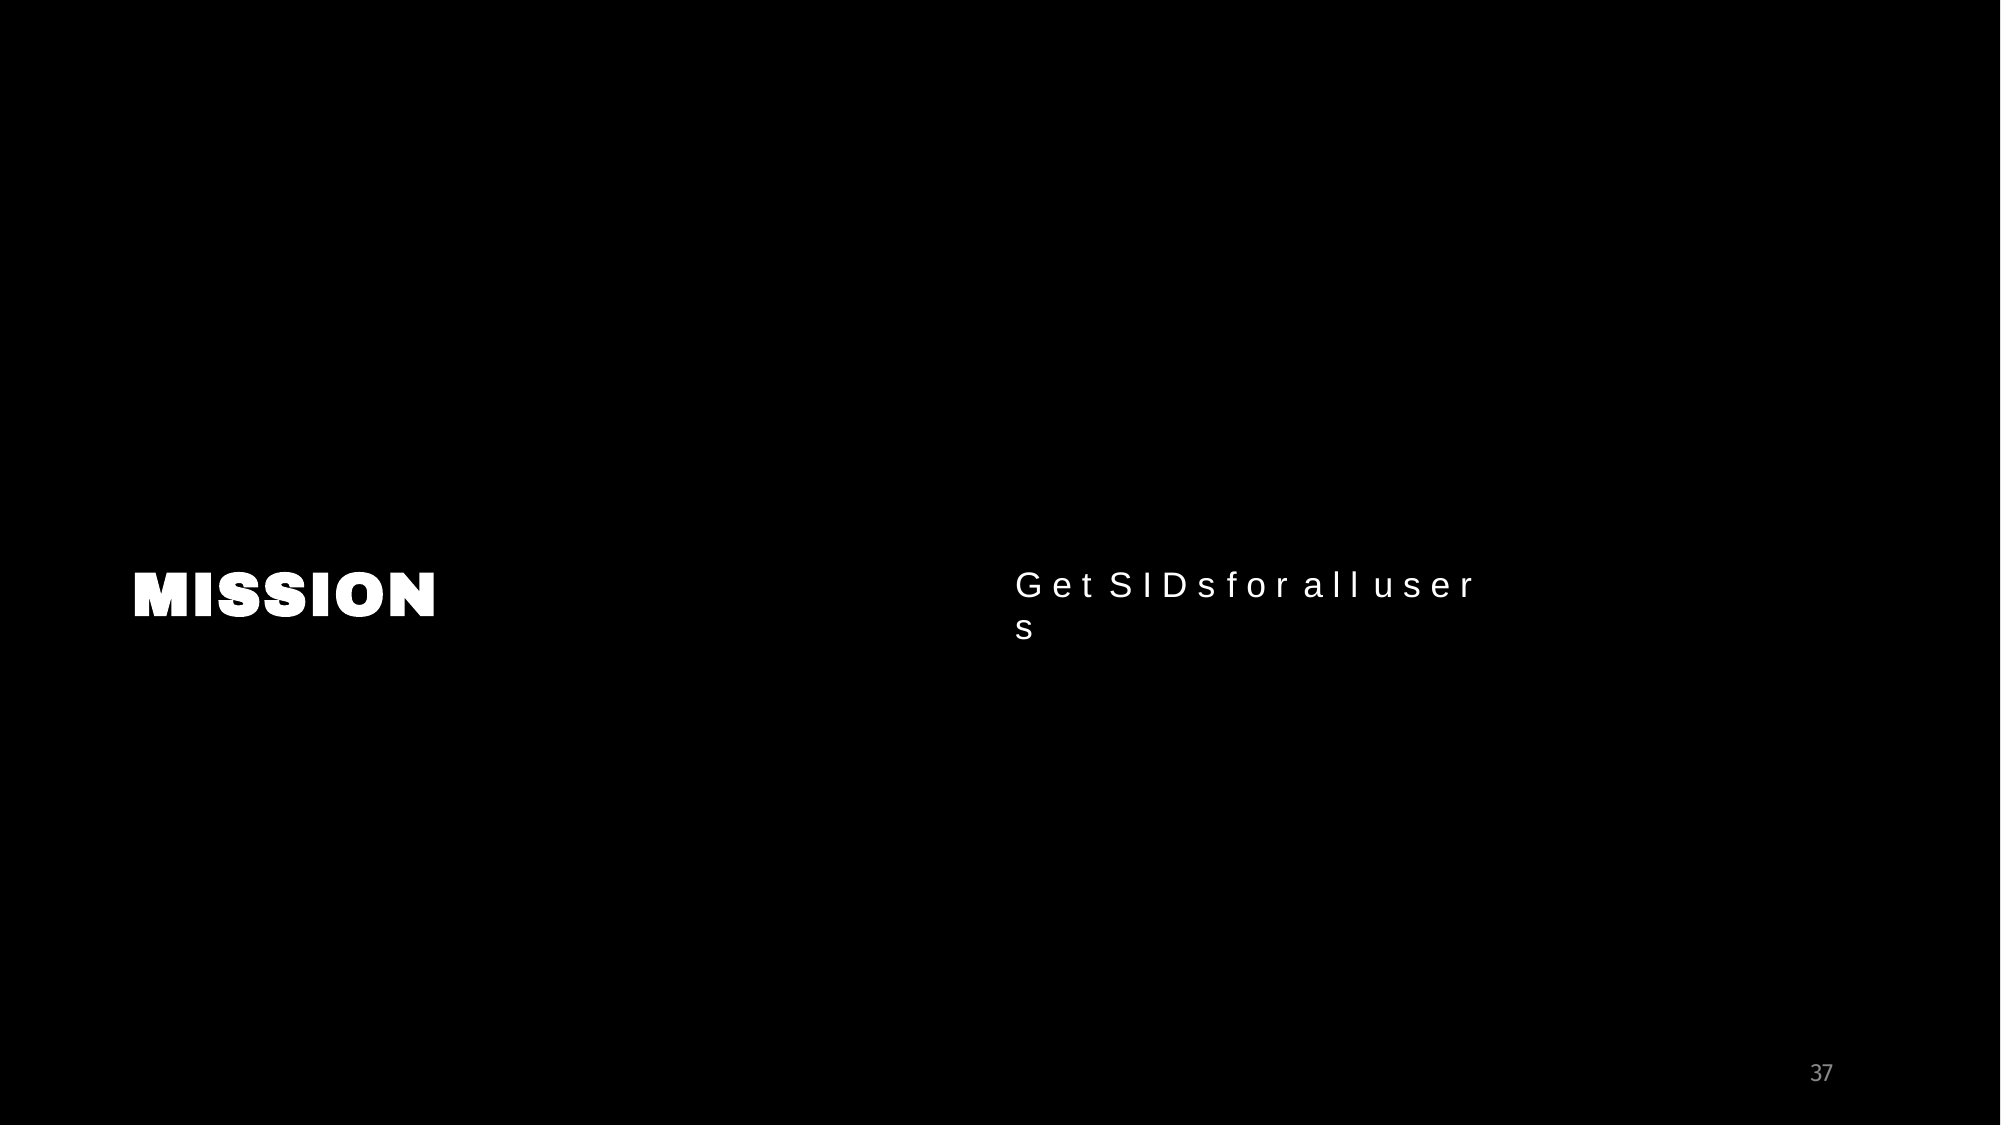

# MISSION
G e t	S I D s	f o r	a l l	u s e r s
37